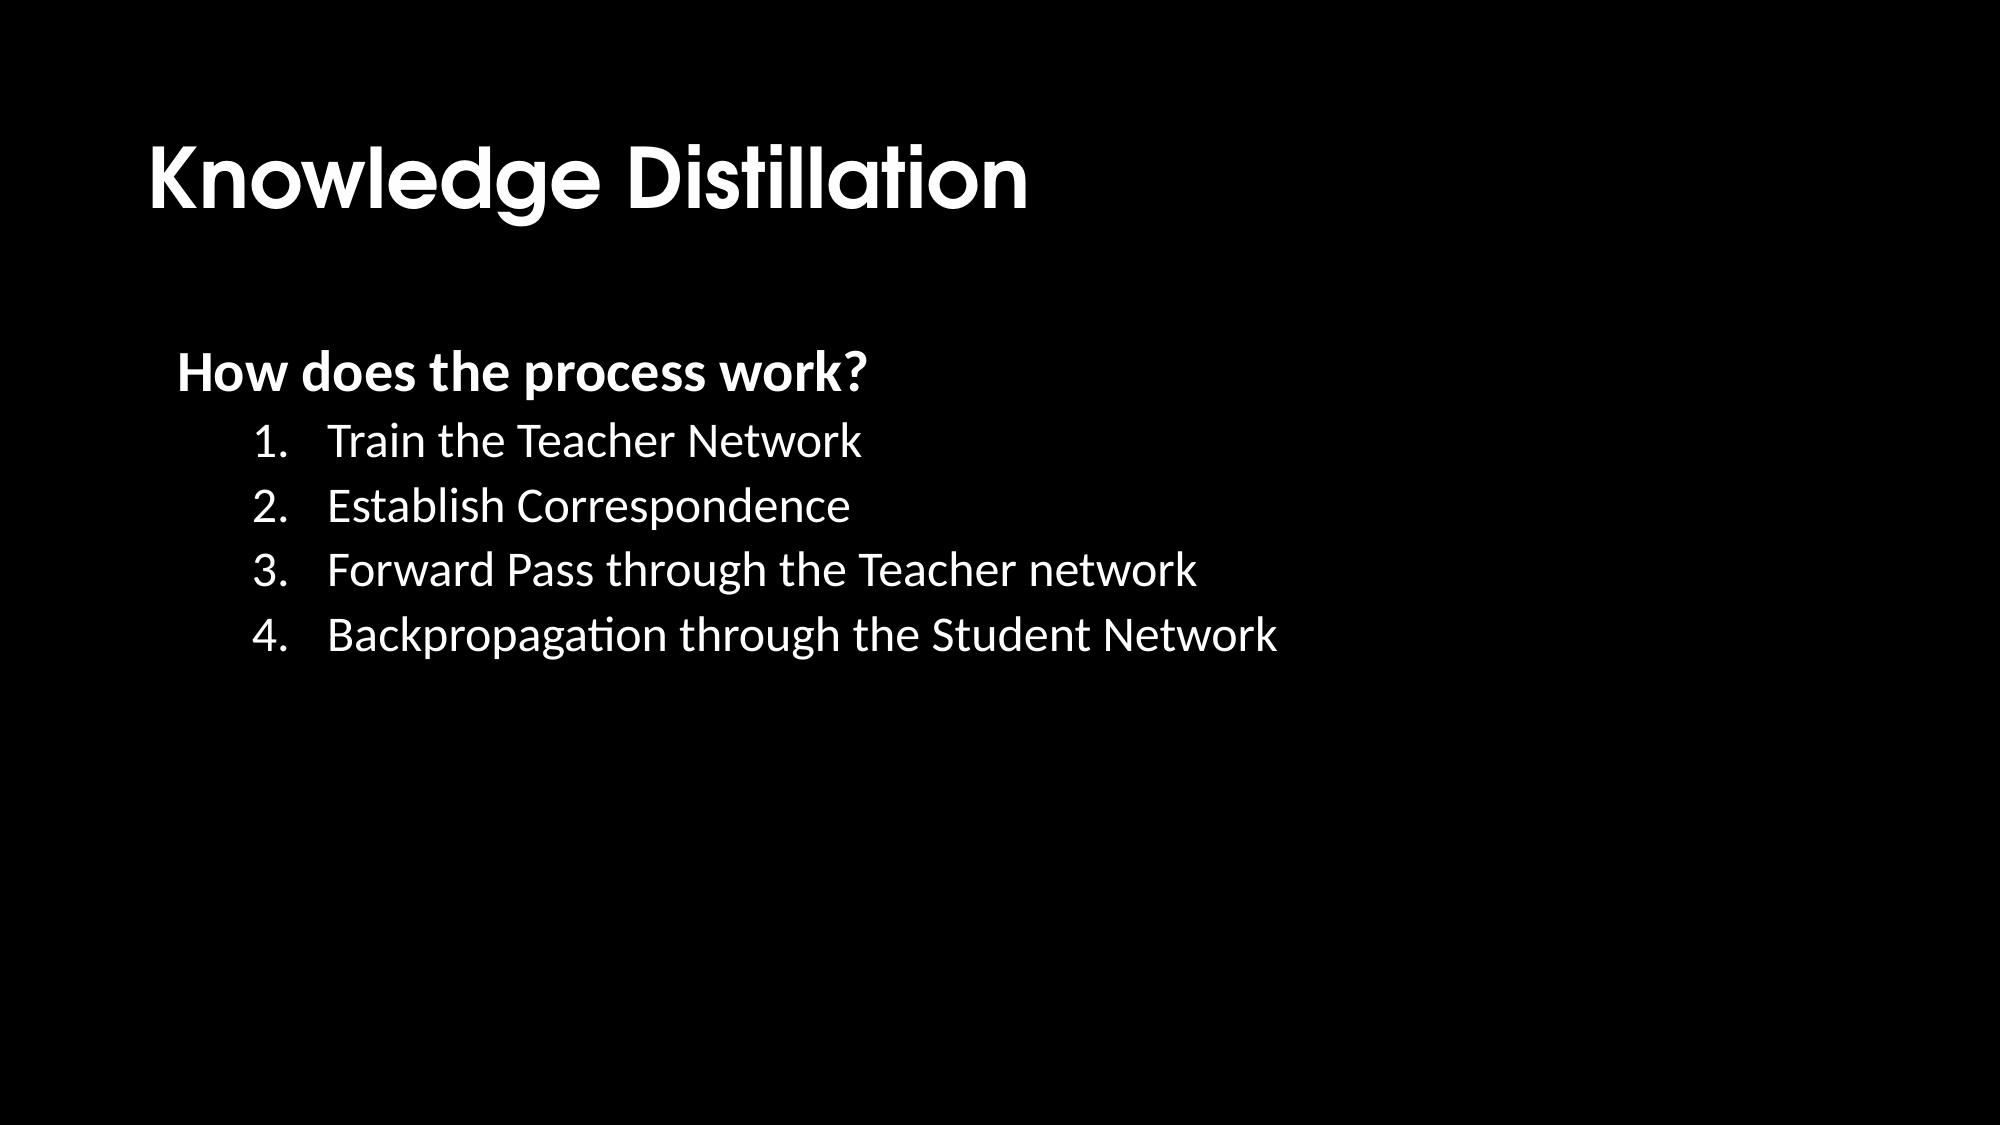

# Knowledge Distillation

How does the process work?
Train the Teacher Network
Establish Correspondence
Forward Pass through the Teacher network
Backpropagation through the Student Network